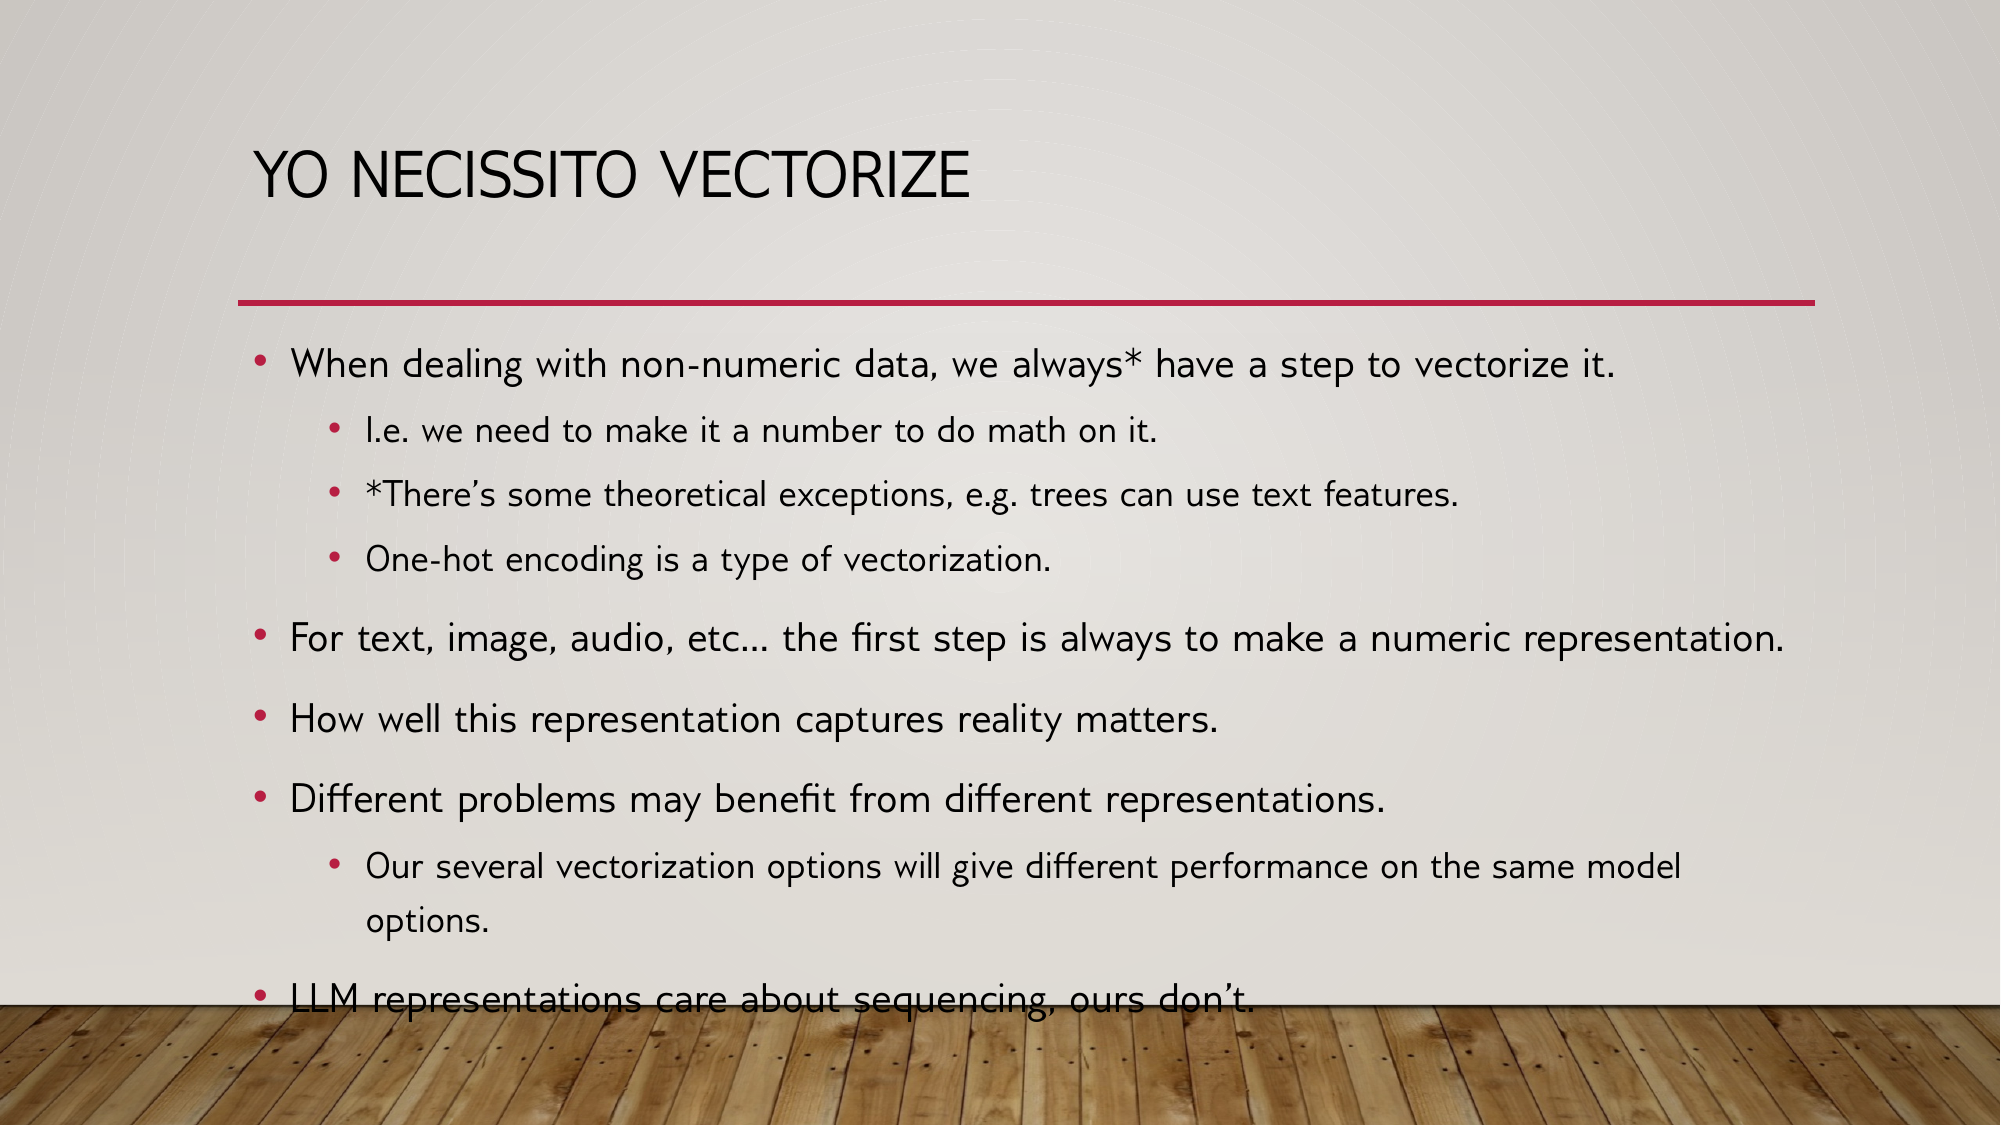

# Yo Necissito Vectorize
When dealing with non-numeric data, we always* have a step to vectorize it.
I.e. we need to make it a number to do math on it.
*There’s some theoretical exceptions, e.g. trees can use text features.
One-hot encoding is a type of vectorization.
For text, image, audio, etc… the first step is always to make a numeric representation.
How well this representation captures reality matters.
Different problems may benefit from different representations.
Our several vectorization options will give different performance on the same model options.
LLM representations care about sequencing, ours don’t.